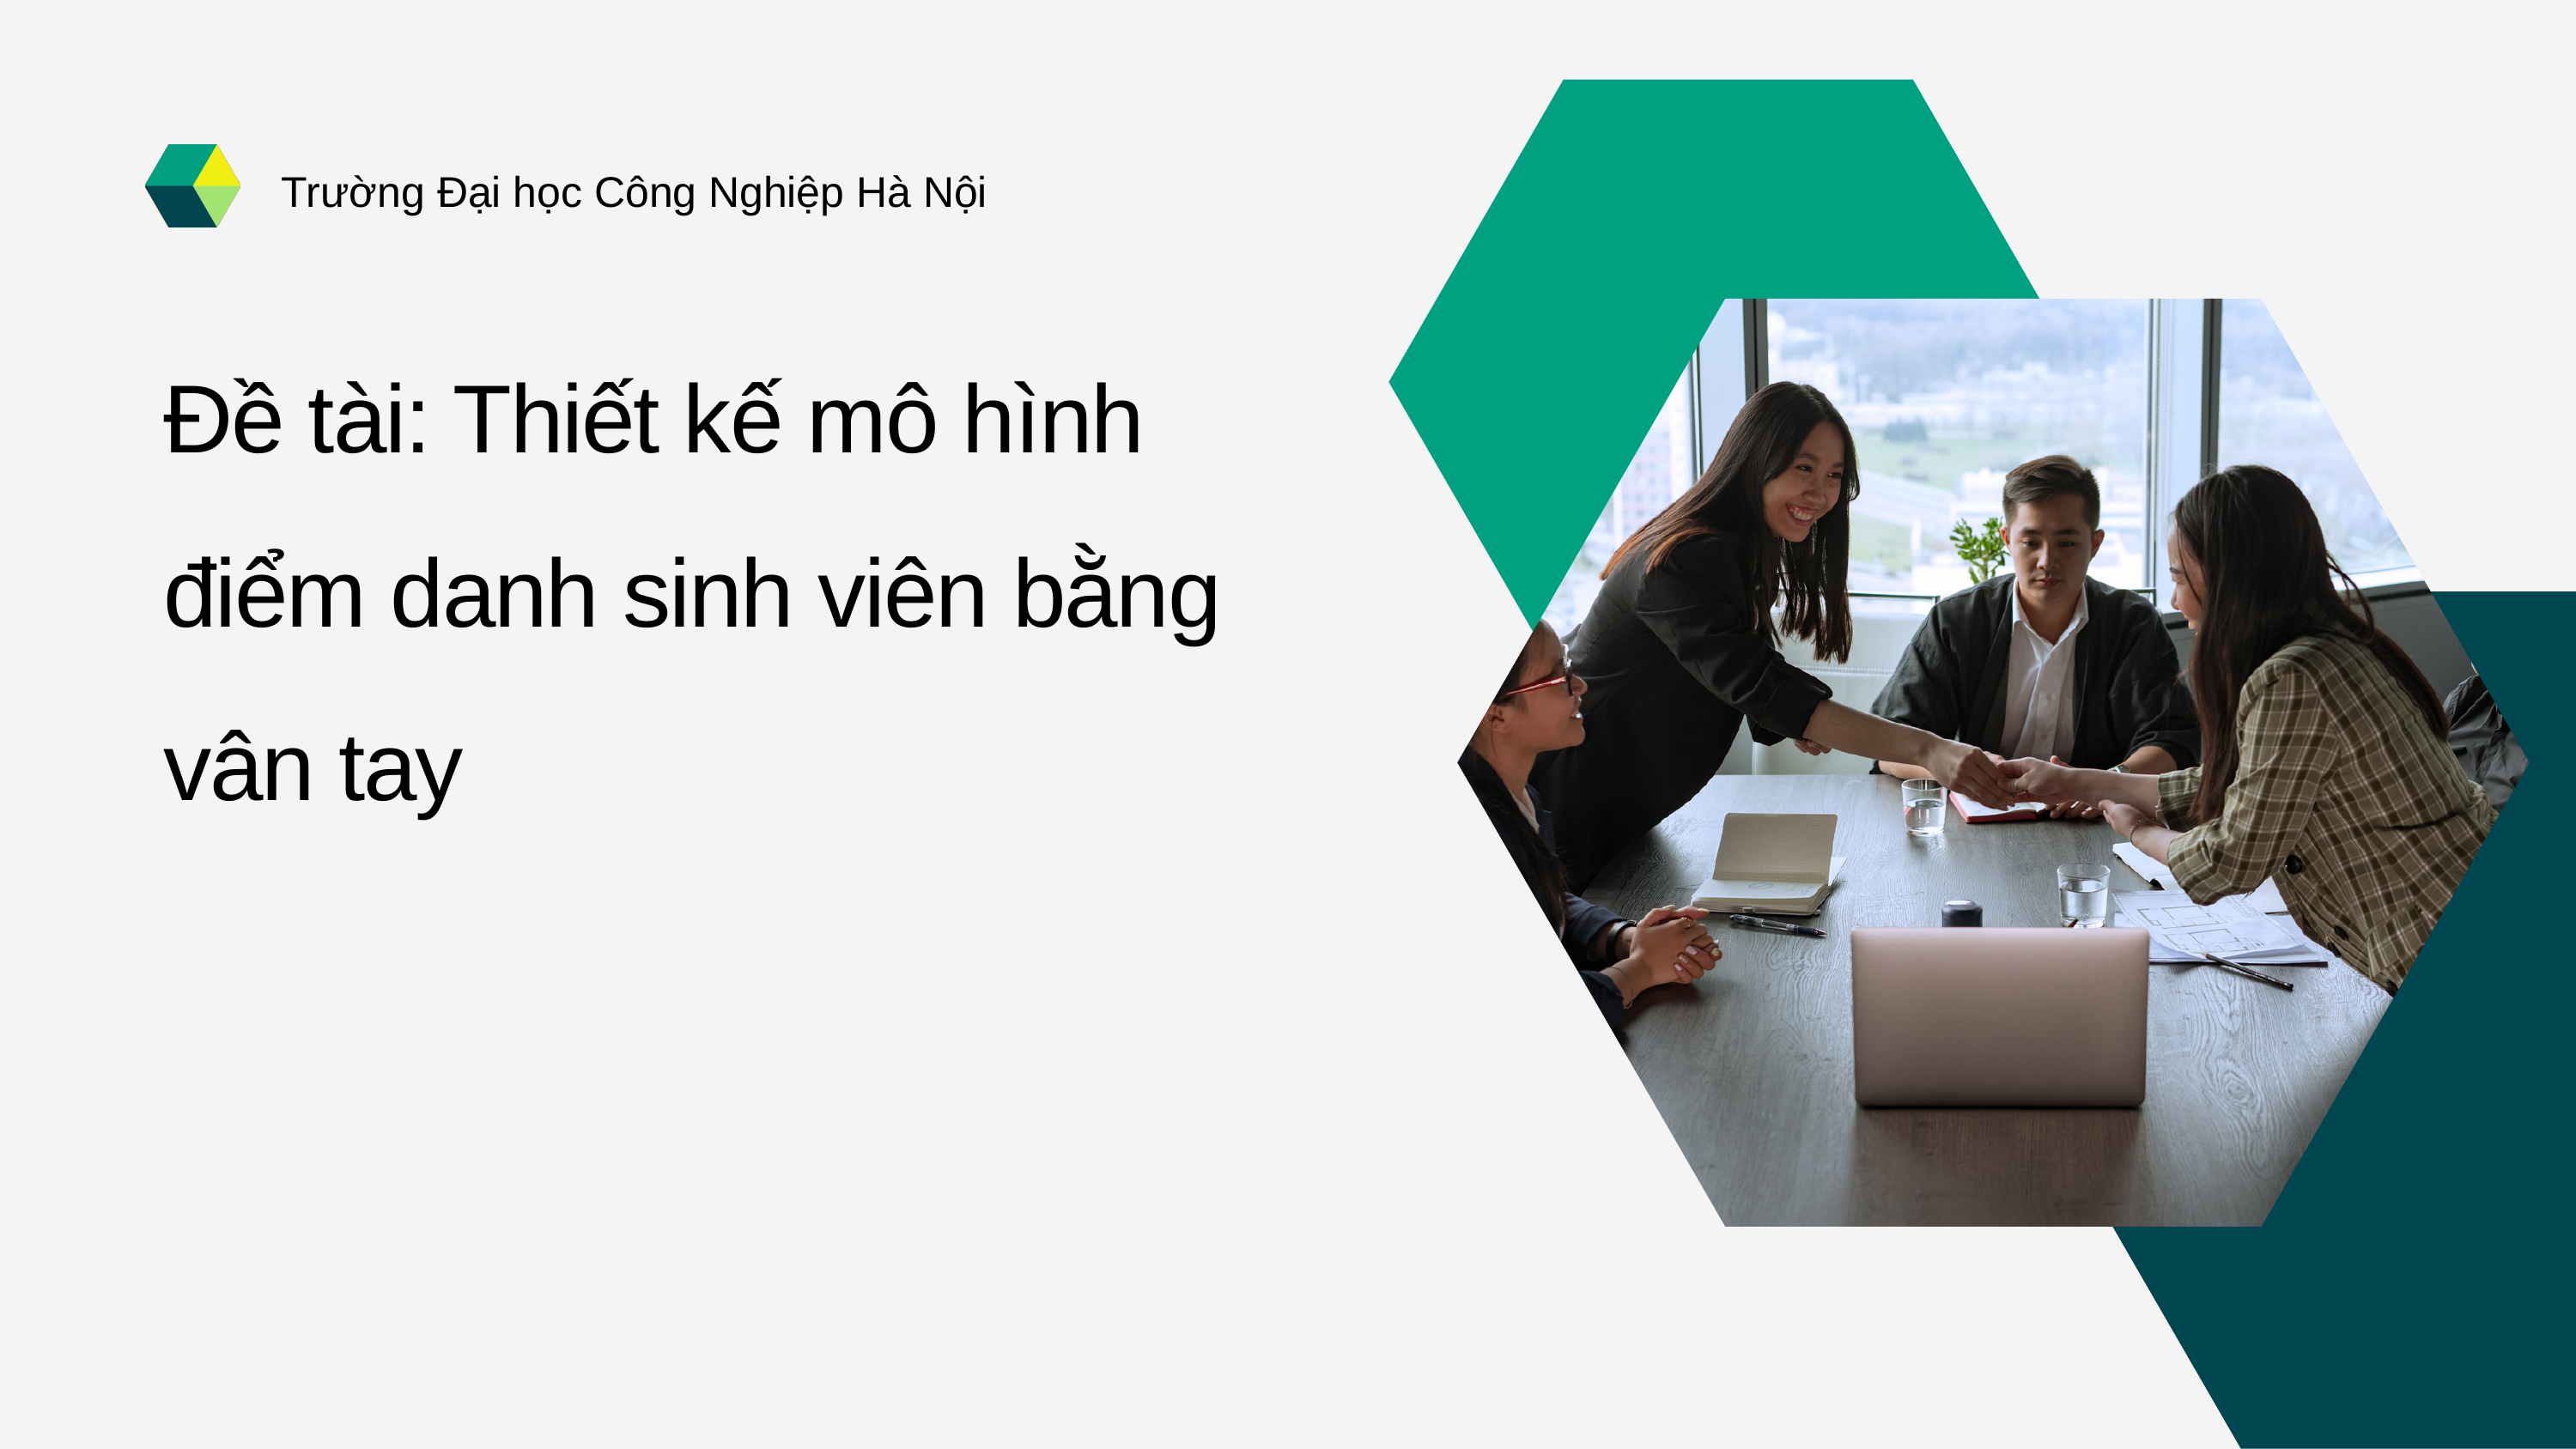

Trường Đại học Công Nghiệp Hà Nội
Đề tài: Thiết kế mô hình
điểm danh sinh viên bằng vân tay

Nội Dung